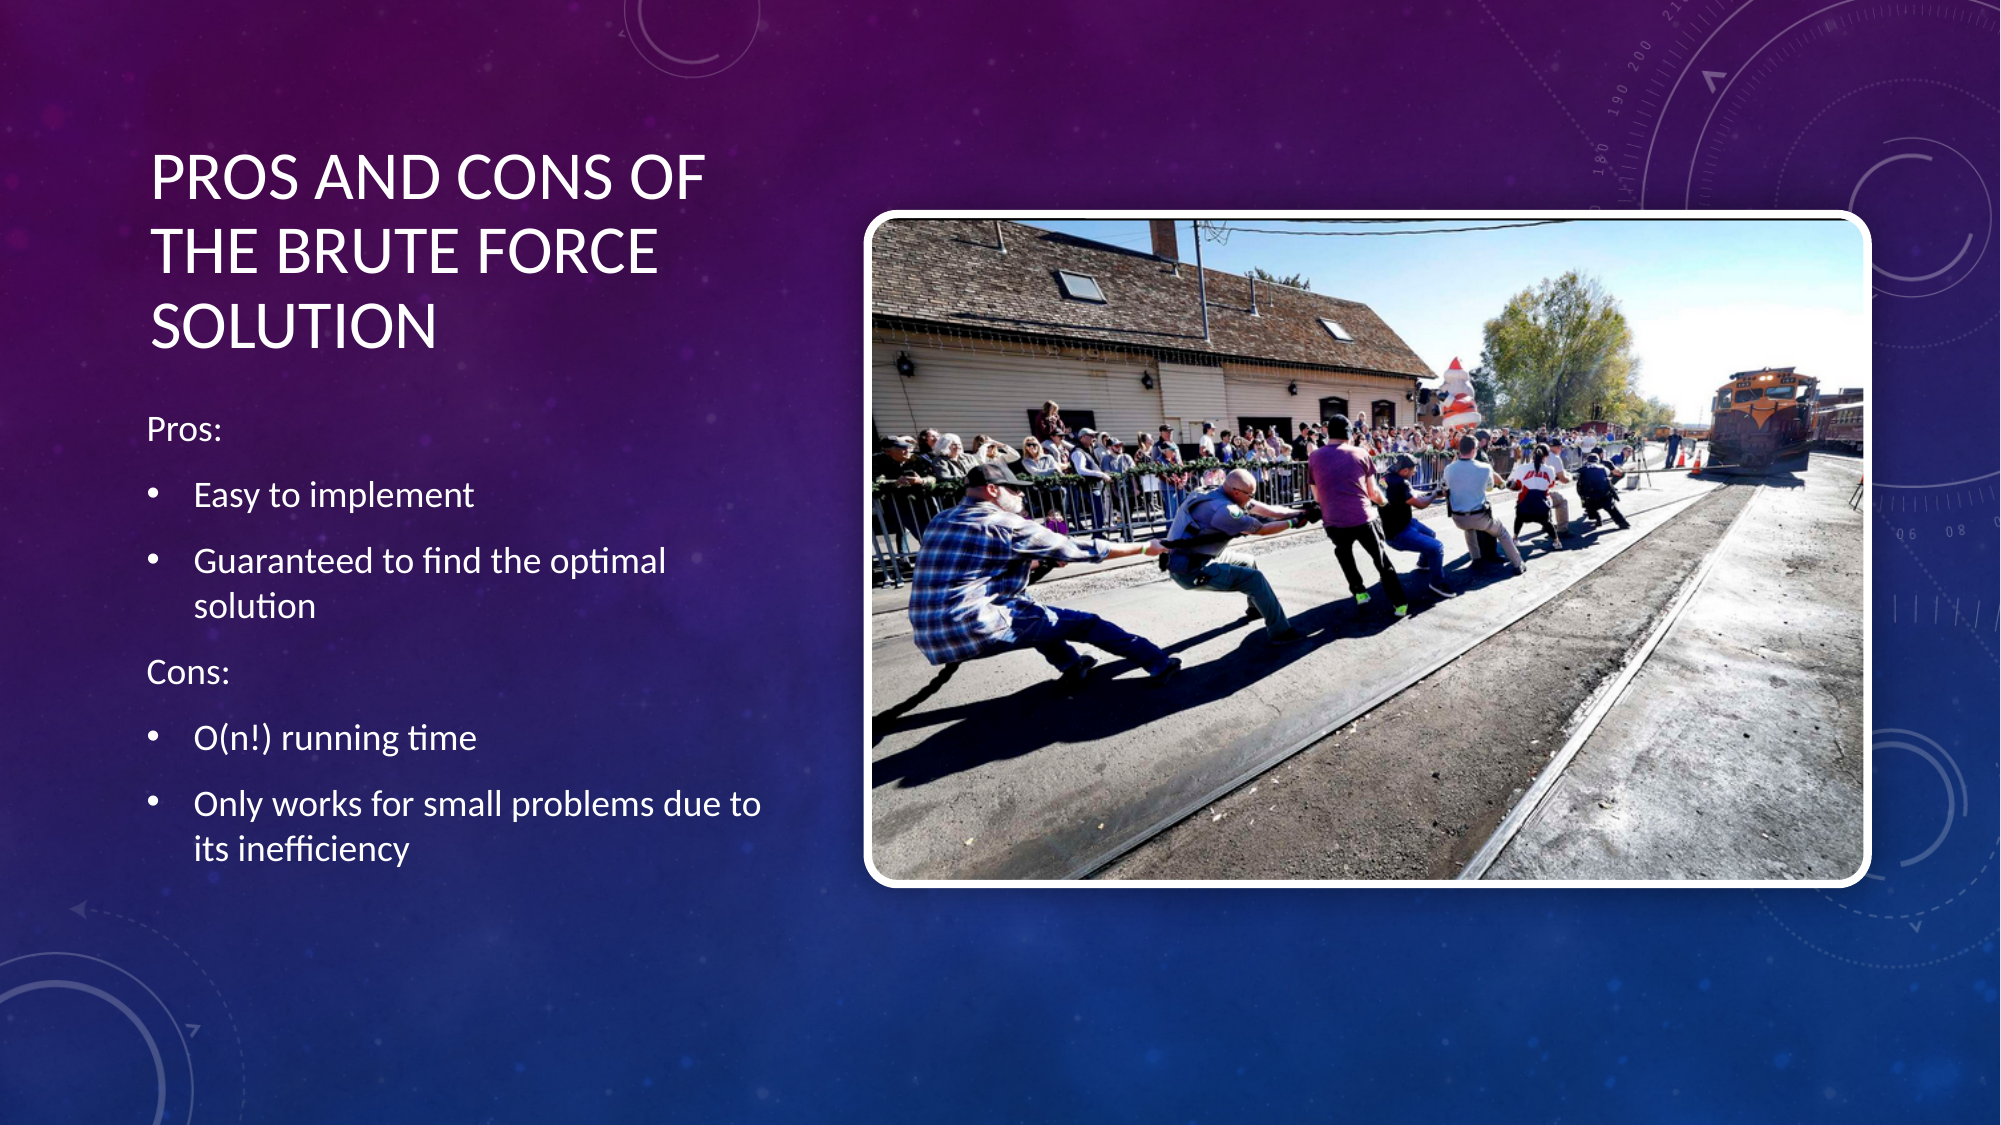

# Pros and Cons of the Brute Force Solution

Pros:
Easy to implement
Guaranteed to find the optimal solution
Cons:
O(n!) running time
Only works for small problems due to its inefficiency